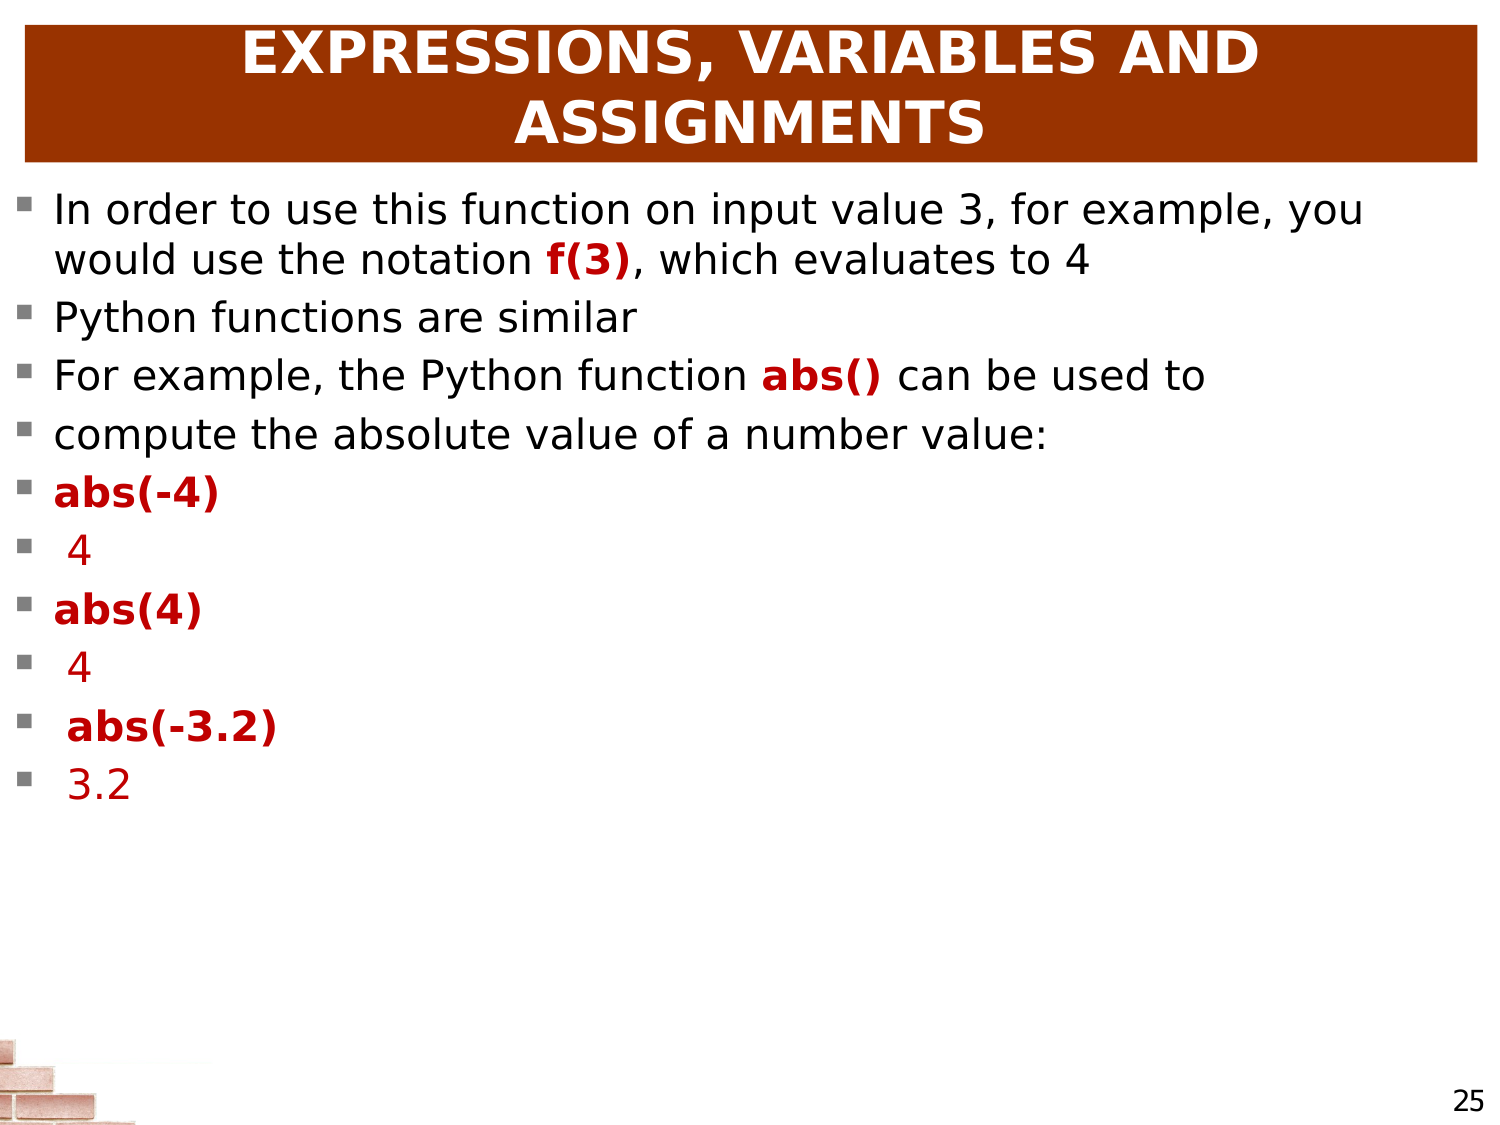

# EXPRESSIONS, VARIABLES AND ASSIGNMENTS
In order to use this function on input value 3, for example, you would use the notation f(3), which evaluates to 4
Python functions are similar
For example, the Python function abs() can be used to
compute the absolute value of a number value:
abs(-4)
 4
abs(4)
 4
 abs(-3.2)
 3.2

25